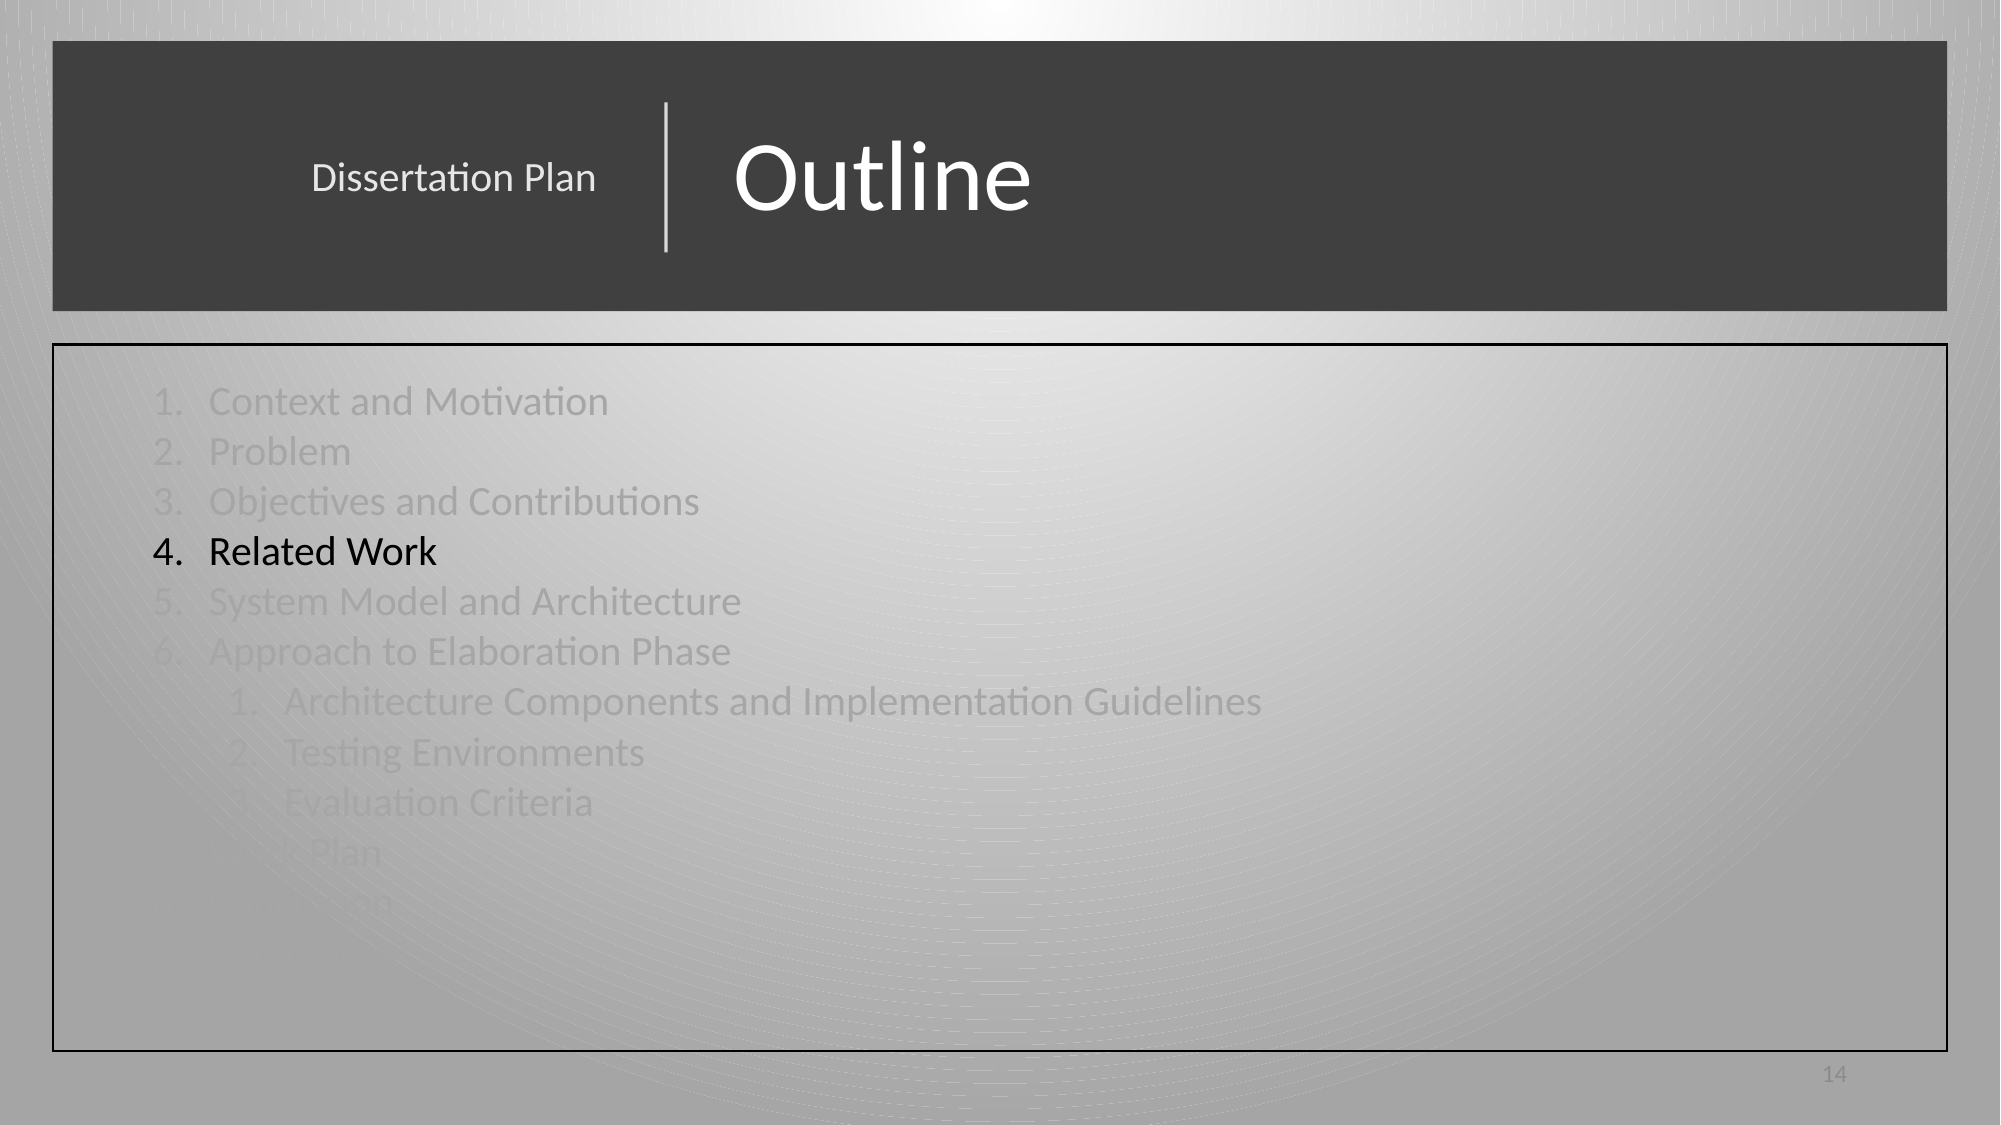

Dissertation Plan
# Outline

Context and Motivation
Problem
Objectives and Contributions
Related Work
System Model and Architecture
Approach to Elaboration Phase
Architecture Components and Implementation Guidelines
Testing Environments
Evaluation Criteria
Work Plan
Conclusion
References
14